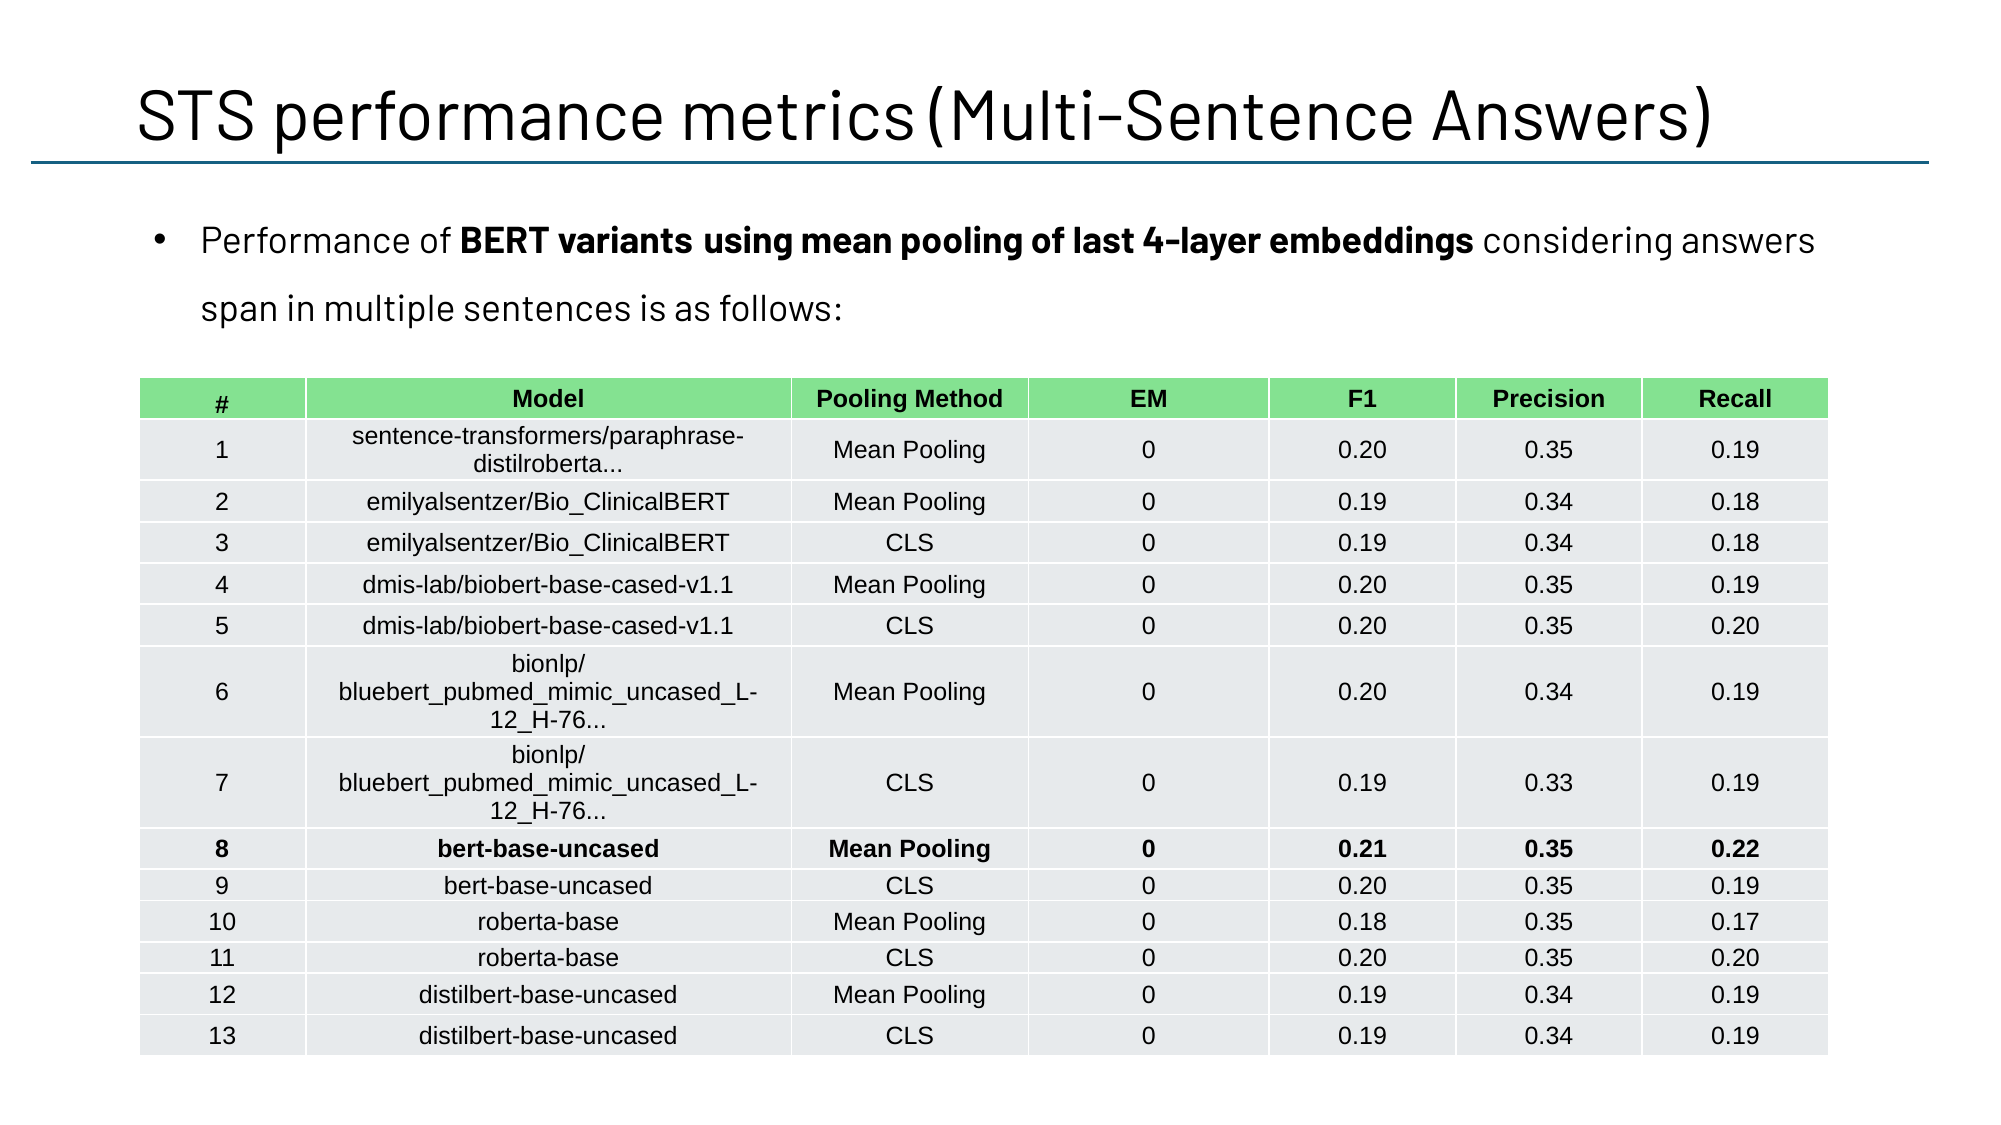

# STS performance metrics (Multi-Sentence Answers)
Performance of BERT variants using mean pooling of last 4-layer embeddings considering answers span in multiple sentences is as follows:
| # | Model | Pooling Method | EM | F1 | Precision | Recall |
| --- | --- | --- | --- | --- | --- | --- |
| 1 | sentence-transformers/paraphrase-distilroberta... | Mean Pooling | 0 | 0.20 | 0.35 | 0.19 |
| 2 | emilyalsentzer/Bio\_ClinicalBERT | Mean Pooling | 0 | 0.19 | 0.34 | 0.18 |
| 3 | emilyalsentzer/Bio\_ClinicalBERT | CLS | 0 | 0.19 | 0.34 | 0.18 |
| 4 | dmis-lab/biobert-base-cased-v1.1 | Mean Pooling | 0 | 0.20 | 0.35 | 0.19 |
| 5 | dmis-lab/biobert-base-cased-v1.1 | CLS | 0 | 0.20 | 0.35 | 0.20 |
| 6 | bionlp/bluebert\_pubmed\_mimic\_uncased\_L-12\_H-76... | Mean Pooling | 0 | 0.20 | 0.34 | 0.19 |
| 7 | bionlp/bluebert\_pubmed\_mimic\_uncased\_L-12\_H-76... | CLS | 0 | 0.19 | 0.33 | 0.19 |
| 8 | bert-base-uncased | Mean Pooling | 0 | 0.21 | 0.35 | 0.22 |
| 9 | bert-base-uncased | CLS | 0 | 0.20 | 0.35 | 0.19 |
| 10 | roberta-base | Mean Pooling | 0 | 0.18 | 0.35 | 0.17 |
| 11 | roberta-base | CLS | 0 | 0.20 | 0.35 | 0.20 |
| 12 | distilbert-base-uncased | Mean Pooling | 0 | 0.19 | 0.34 | 0.19 |
| 13 | distilbert-base-uncased | CLS | 0 | 0.19 | 0.34 | 0.19 |